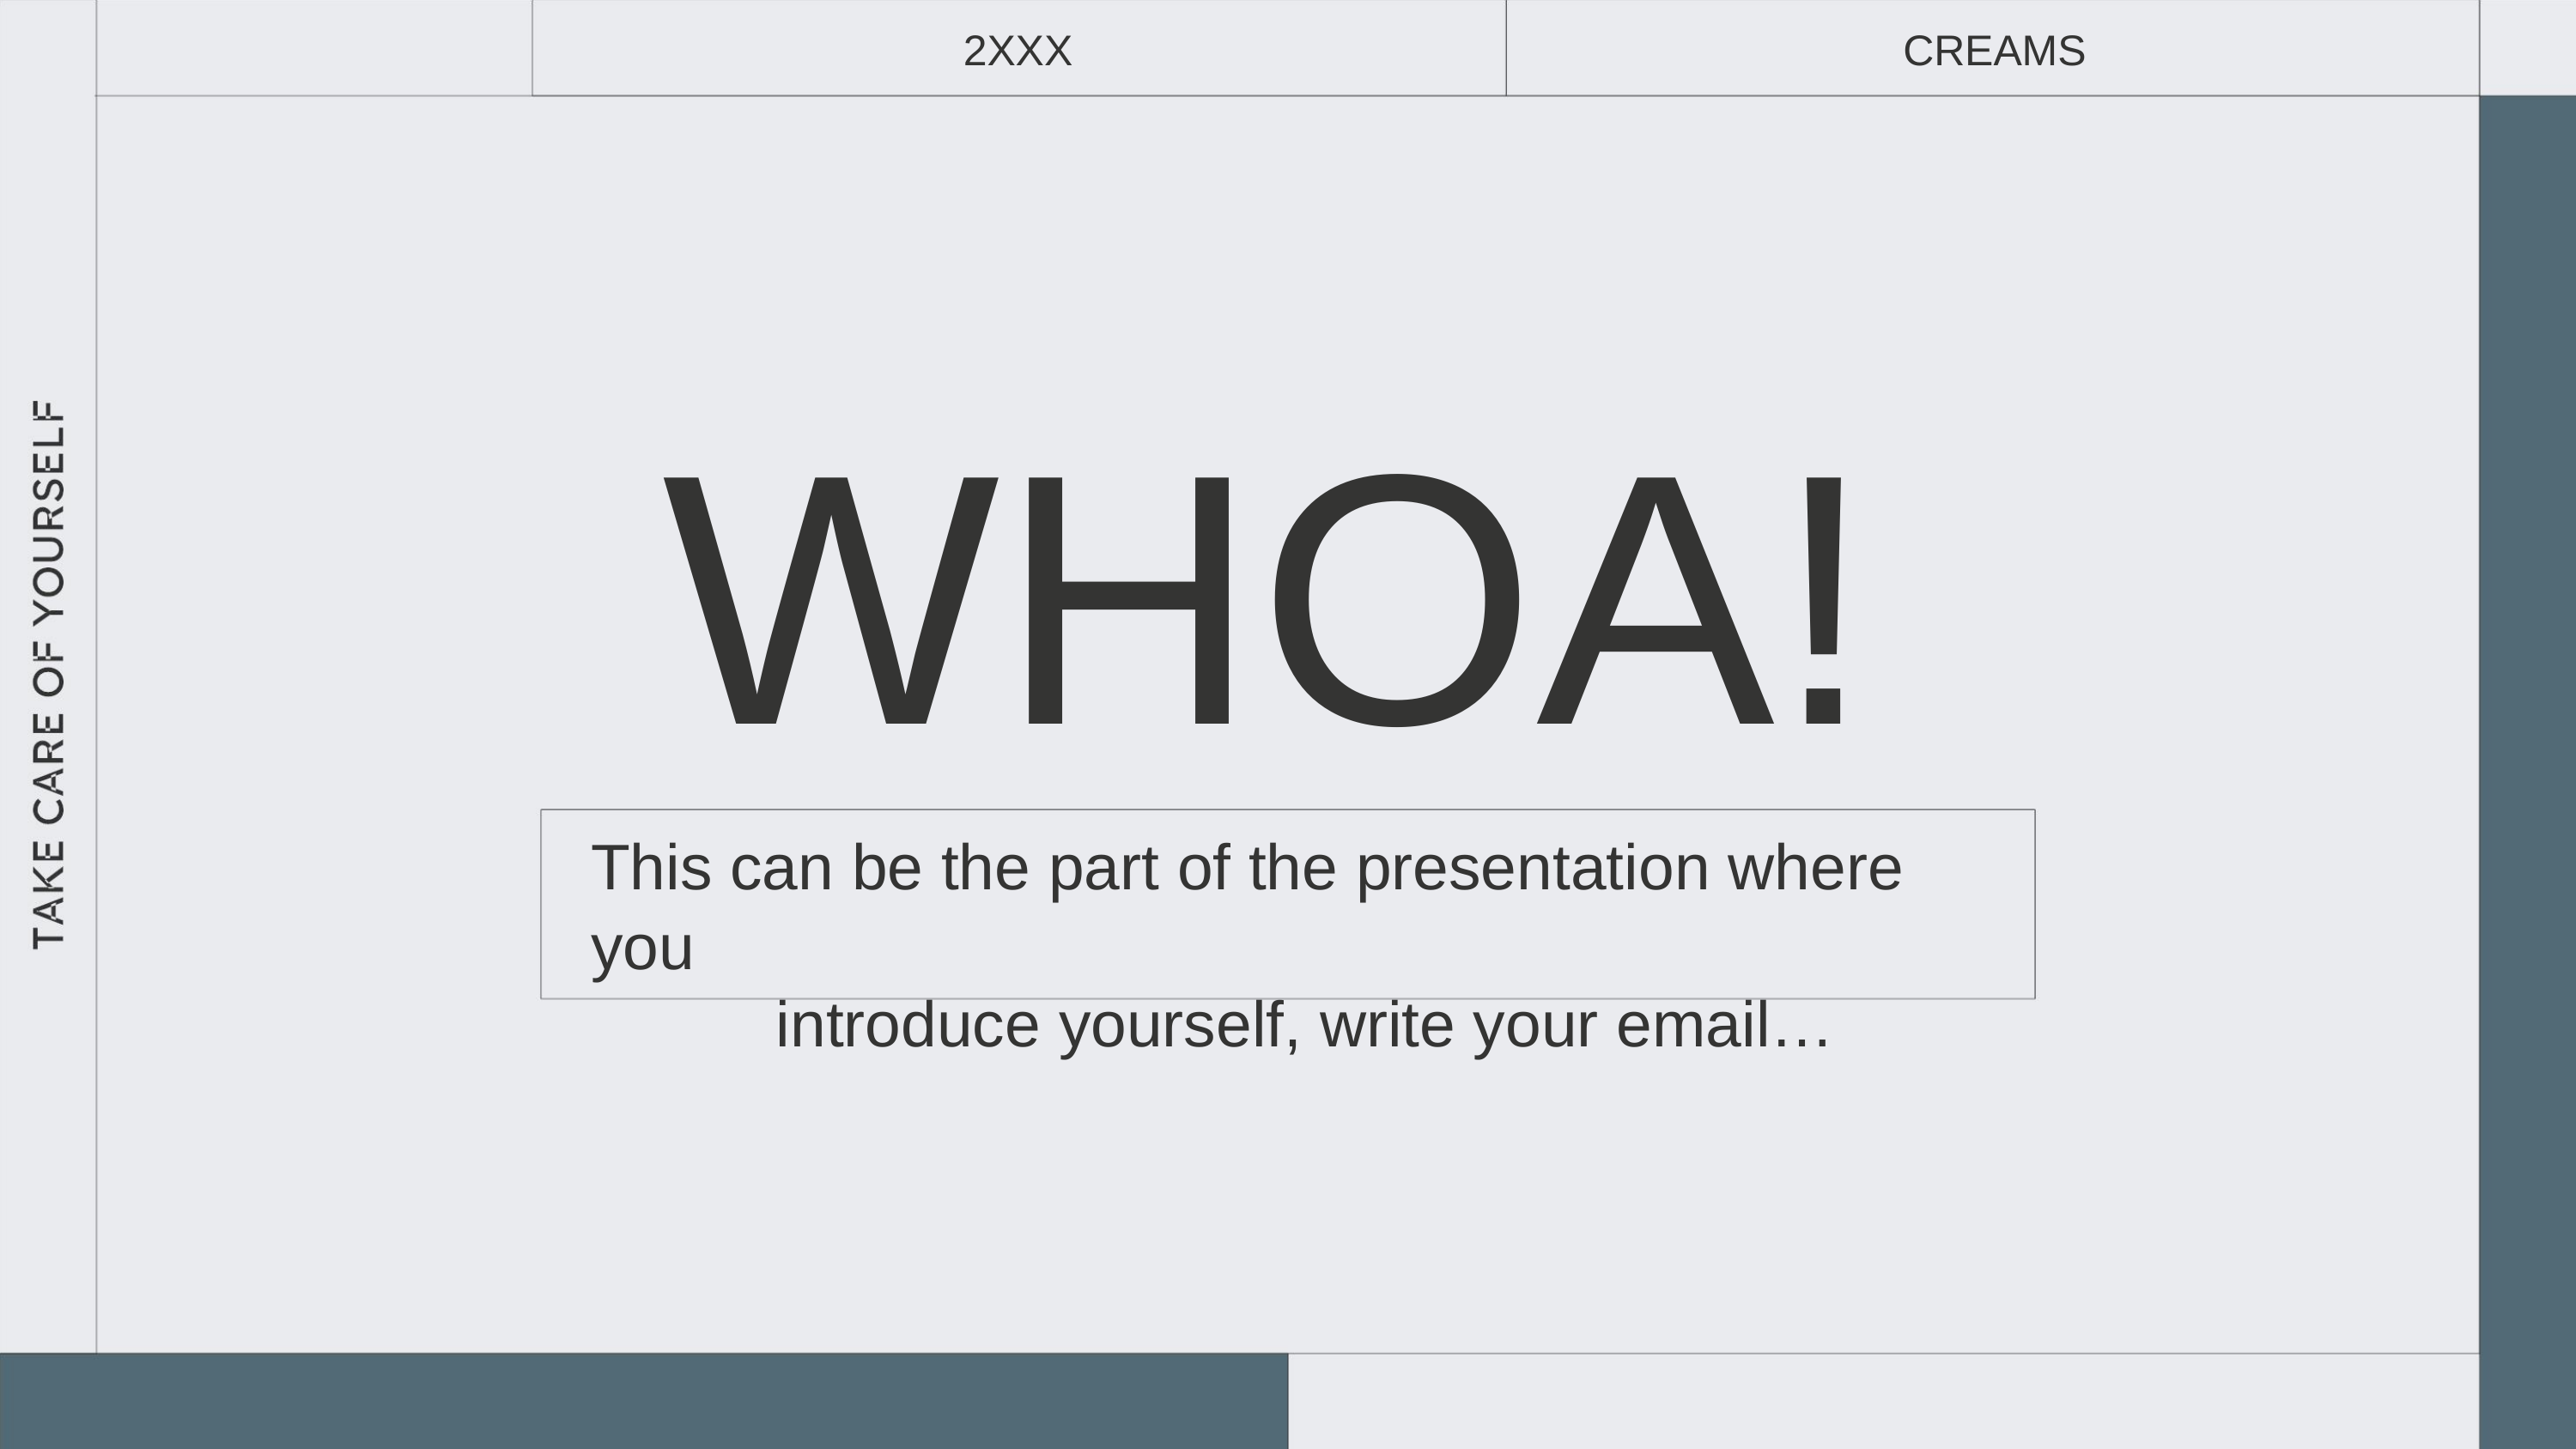

2XXX
CREAMS
WHOA!
This can be the part of the presentation where you
introduce yourself, write your email…